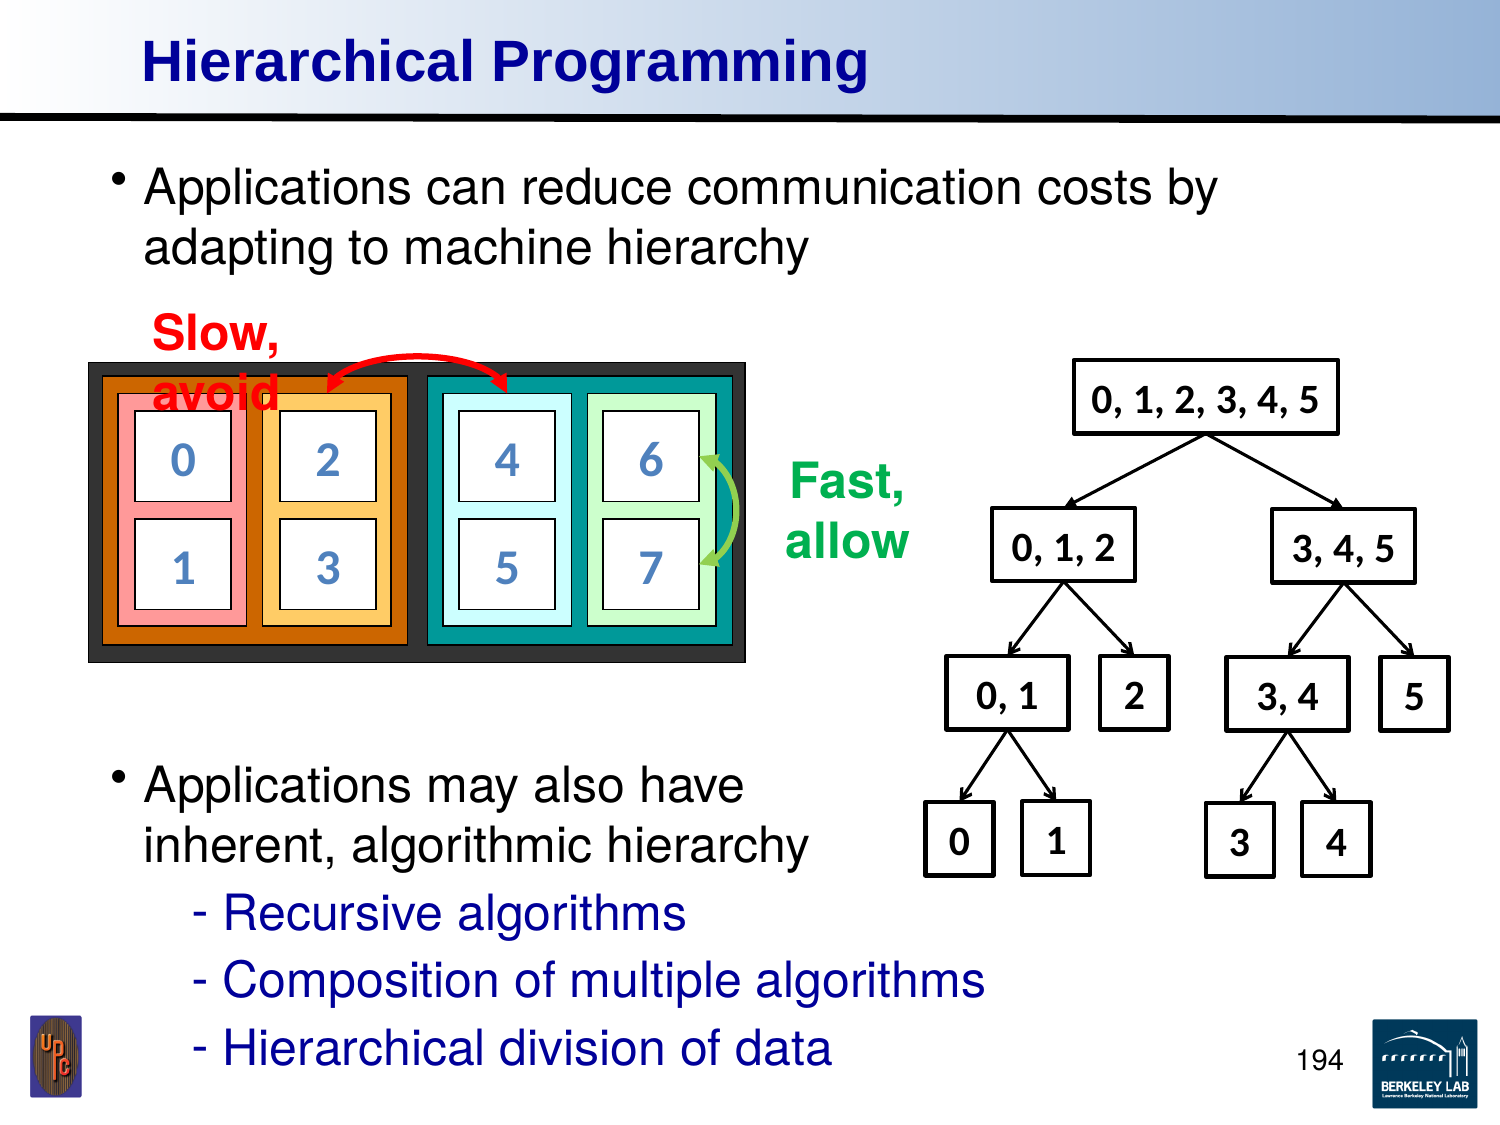

# Hierarchical Programming
Applications can reduce communication costs by adapting to machine hierarchy

Applications may also have
inherent, algorithmic hierarchy
Recursive algorithms
Composition of multiple algorithms
Hierarchical division of data
Slow, avoid
0, 1, 2, 3, 4, 5
0, 1, 2
0, 1
2
1
0
3, 4, 5
3, 4
5
4
3

0
2
4
6
1
3
5
7
Fast, allow
194